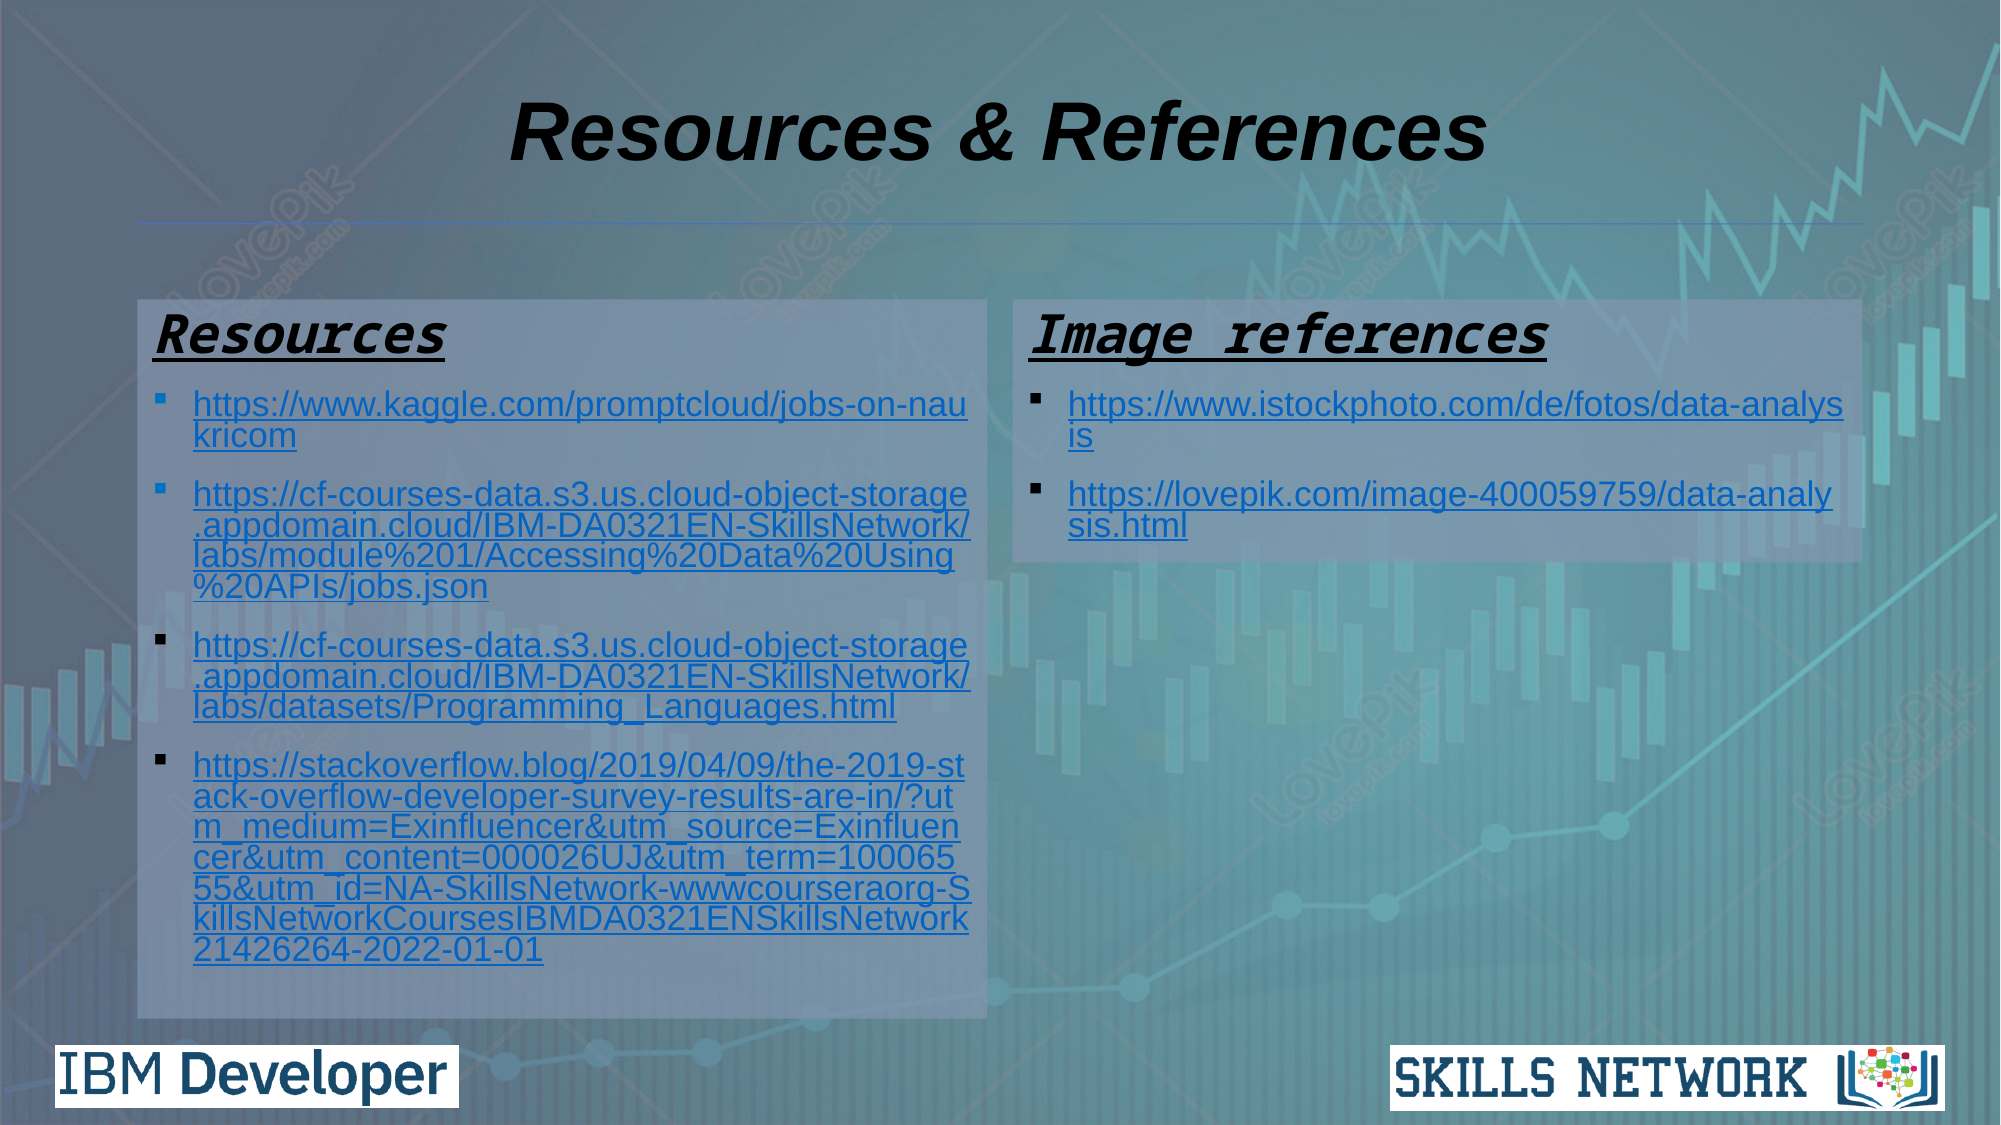

# Resources & References
Resources
https://www.kaggle.com/promptcloud/jobs-on-naukricom
https://cf-courses-data.s3.us.cloud-object-storage.appdomain.cloud/IBM-DA0321EN-SkillsNetwork/labs/module%201/Accessing%20Data%20Using%20APIs/jobs.json
https://cf-courses-data.s3.us.cloud-object-storage.appdomain.cloud/IBM-DA0321EN-SkillsNetwork/labs/datasets/Programming_Languages.html
https://stackoverflow.blog/2019/04/09/the-2019-stack-overflow-developer-survey-results-are-in/?utm_medium=Exinfluencer&utm_source=Exinfluencer&utm_content=000026UJ&utm_term=10006555&utm_id=NA-SkillsNetwork-wwwcourseraorg-SkillsNetworkCoursesIBMDA0321ENSkillsNetwork21426264-2022-01-01
Image references
https://www.istockphoto.com/de/fotos/data-analysis
https://lovepik.com/image-400059759/data-analysis.html